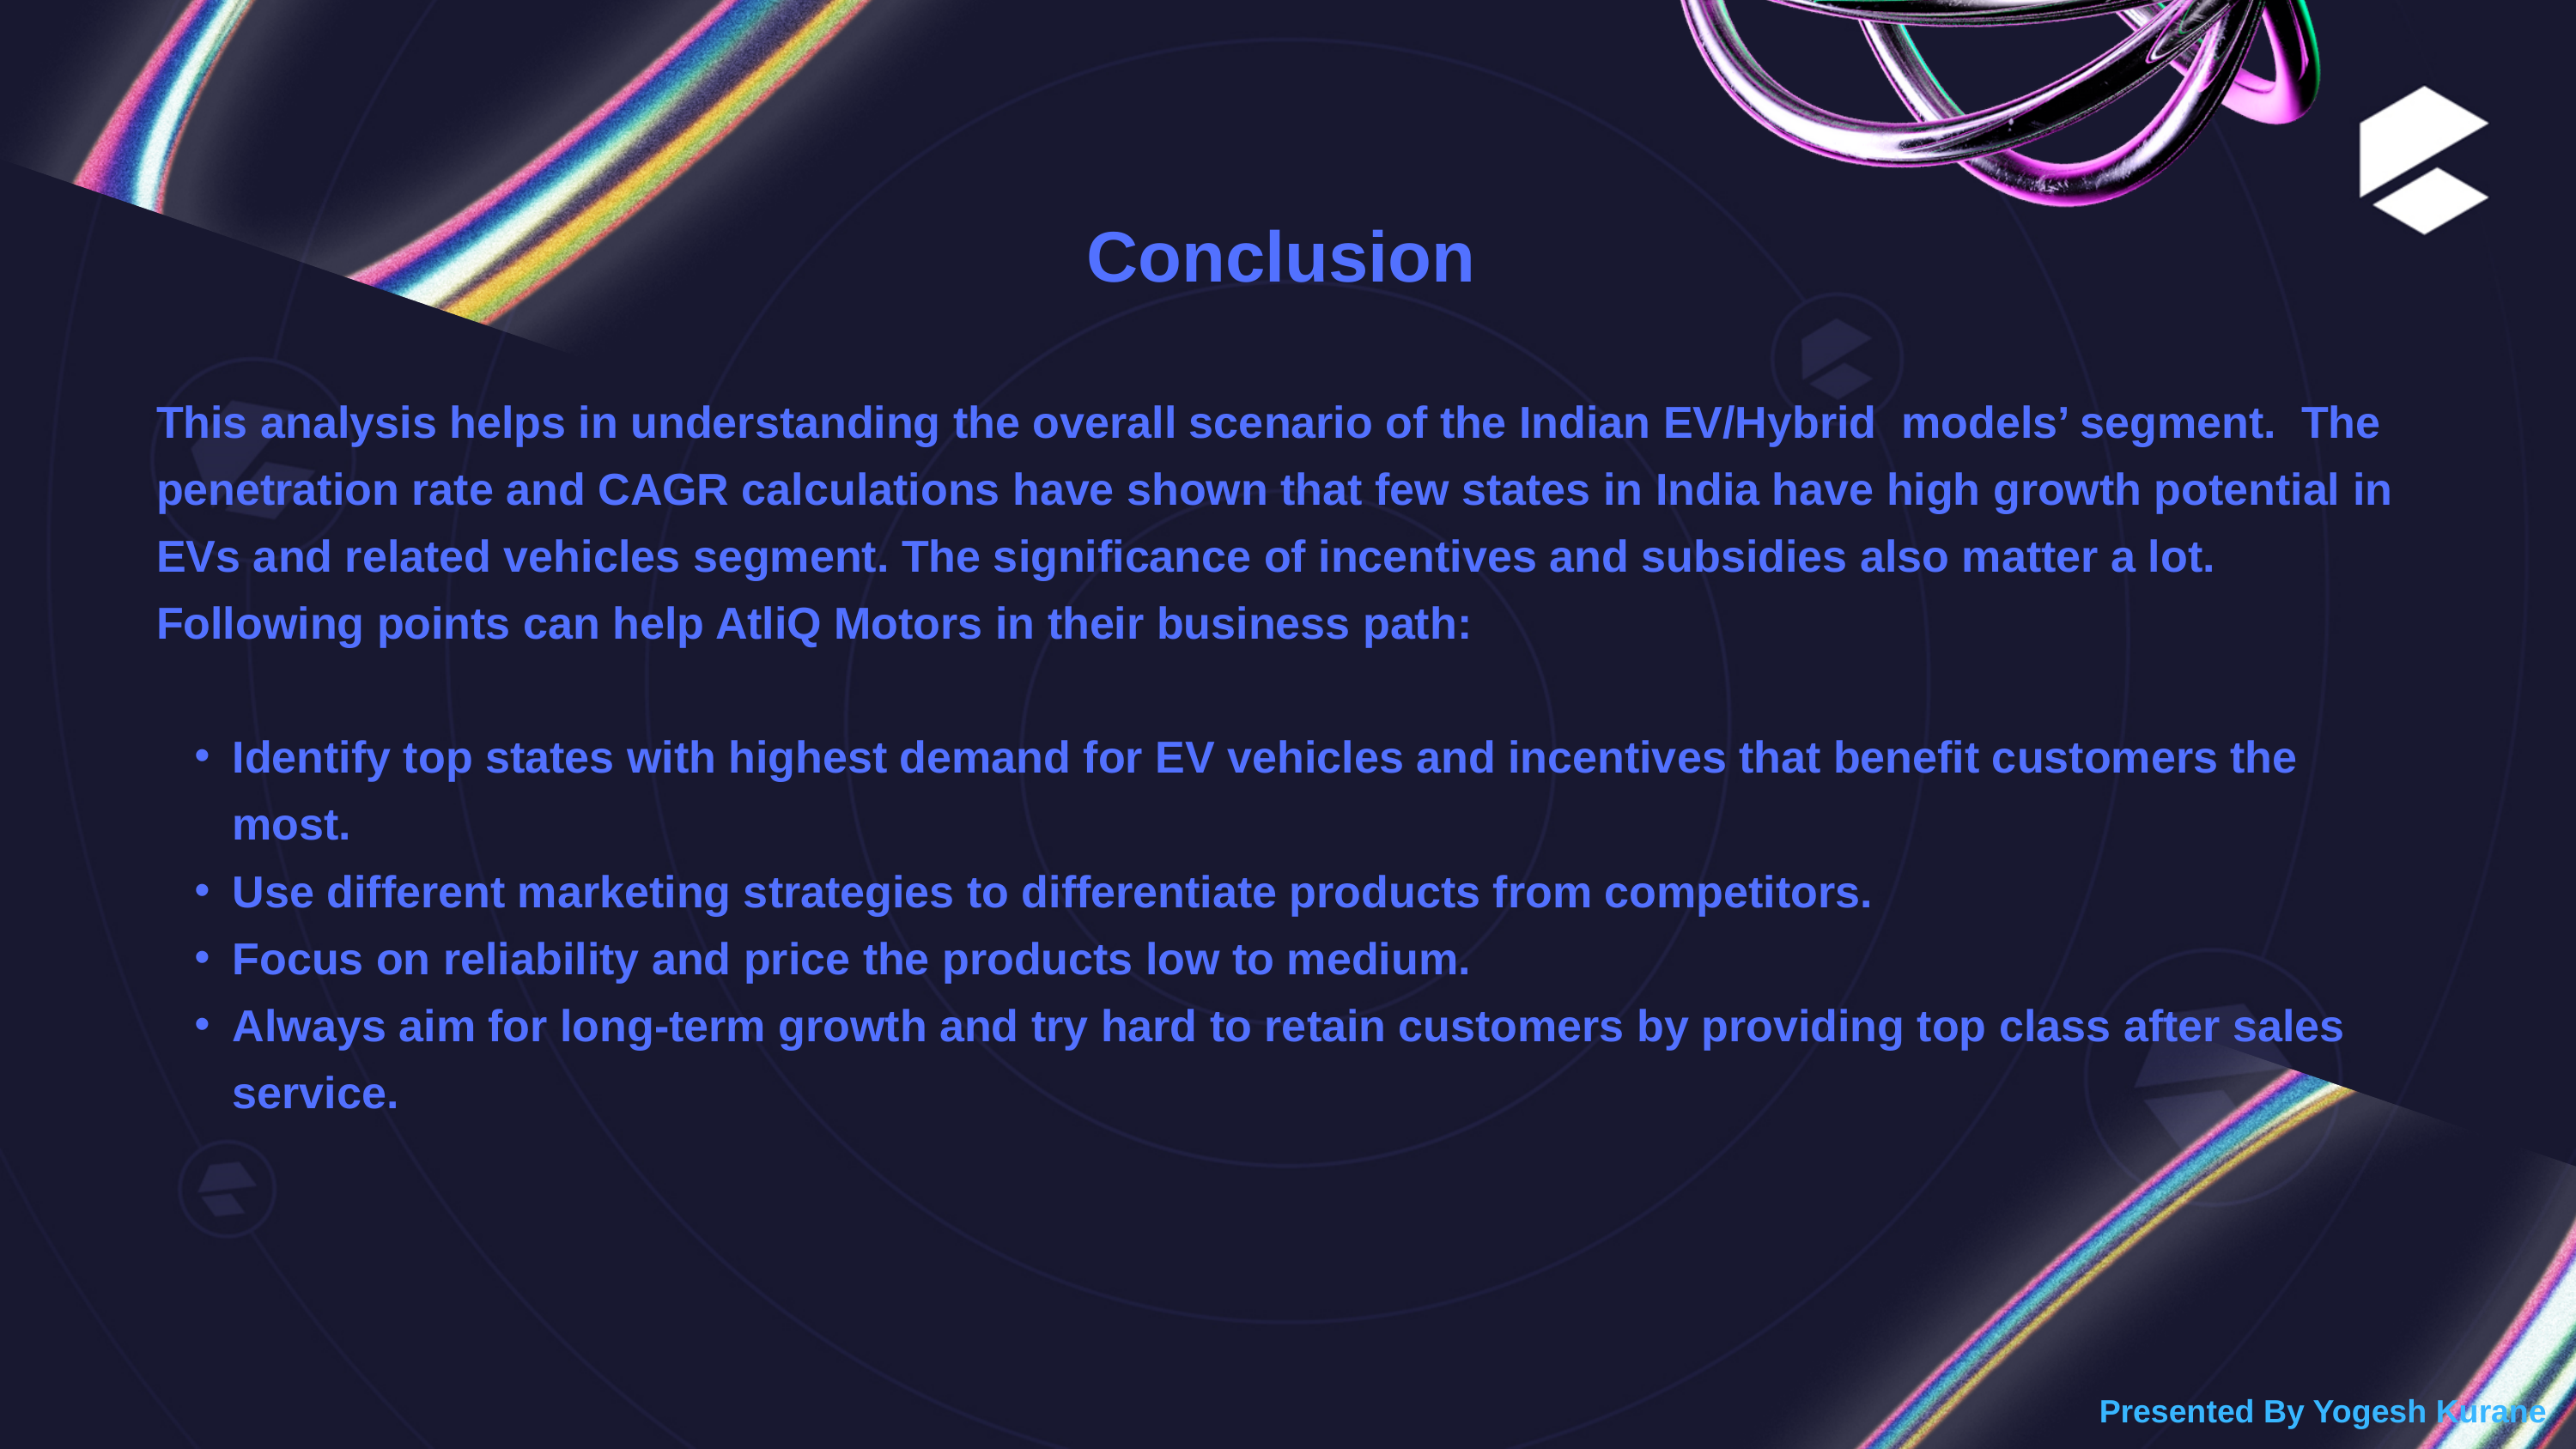

Conclusion
This analysis helps in understanding the overall scenario of the Indian EV/Hybrid  models’ segment.  The penetration rate and CAGR calculations have shown that few states in India have high growth potential in EVs and related vehicles segment. The significance of incentives and subsidies also matter a lot. Following points can help AtliQ Motors in their business path:

Identify top states with highest demand for EV vehicles and incentives that benefit customers the most.
Use different marketing strategies to differentiate products from competitors.
Focus on reliability and price the products low to medium.
Always aim for long-term growth and try hard to retain customers by providing top class after sales service.

Presented By Yogesh Kurane